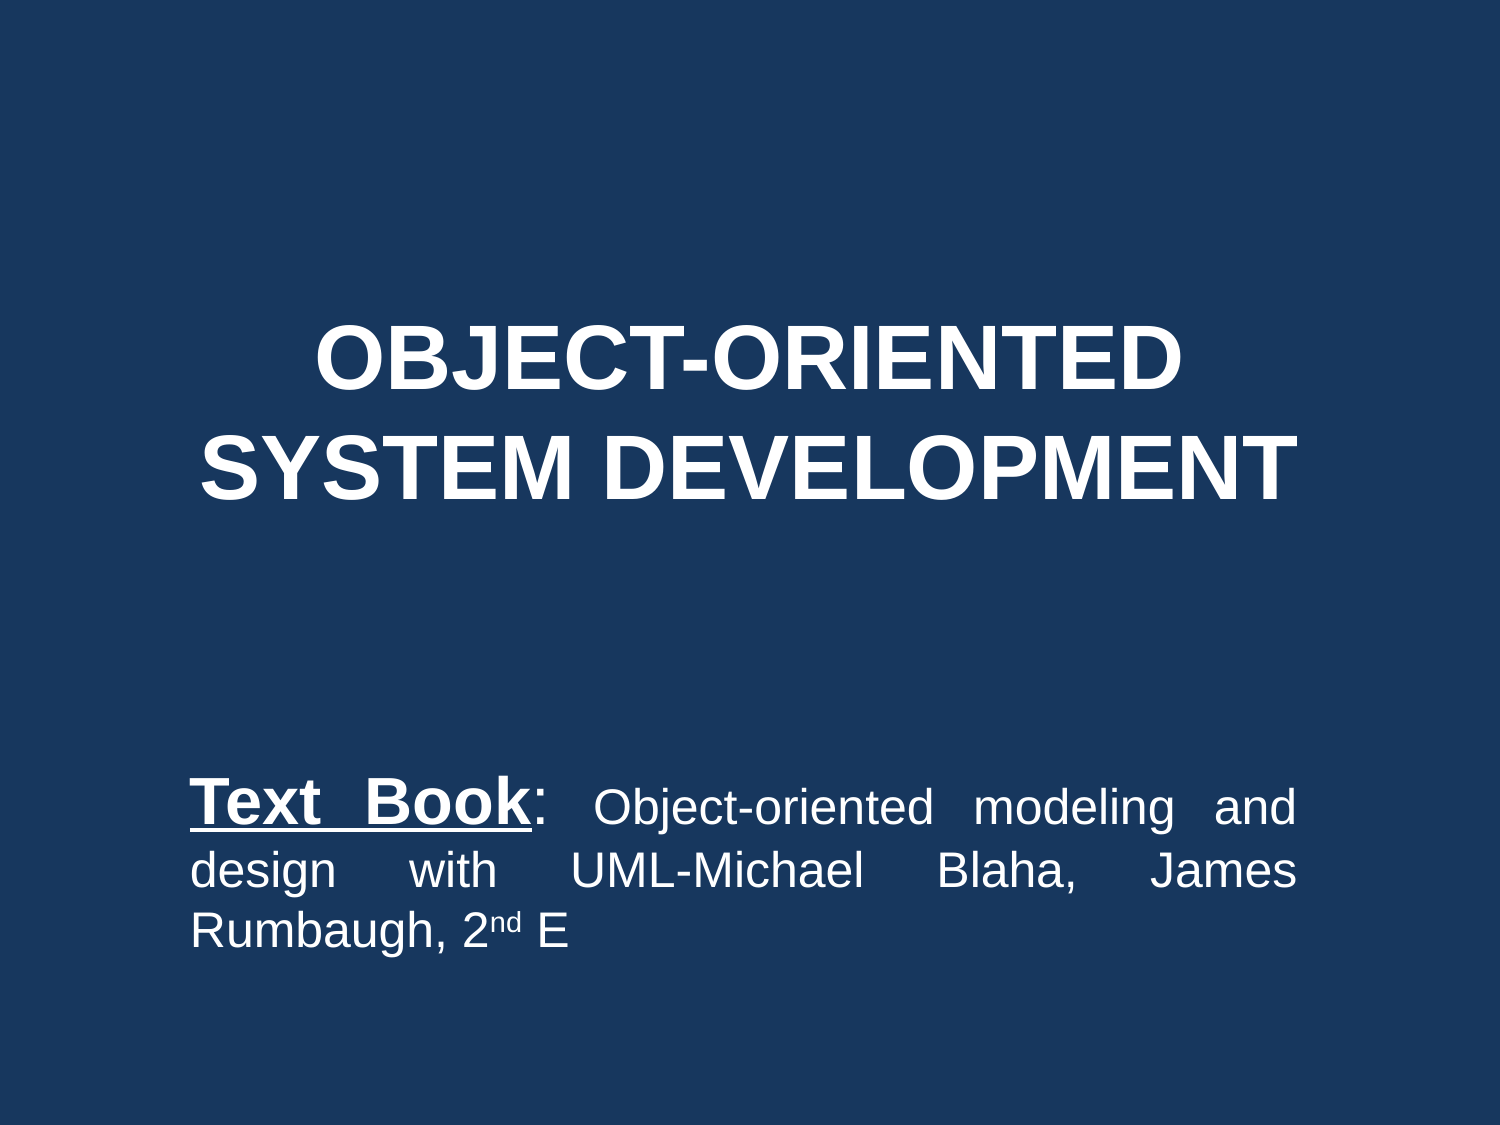

# OBJECT-ORIENTED SYSTEM DEVELOPMENT
Text Book: Object-oriented modeling and design with UML-Michael Blaha, James Rumbaugh, 2nd E